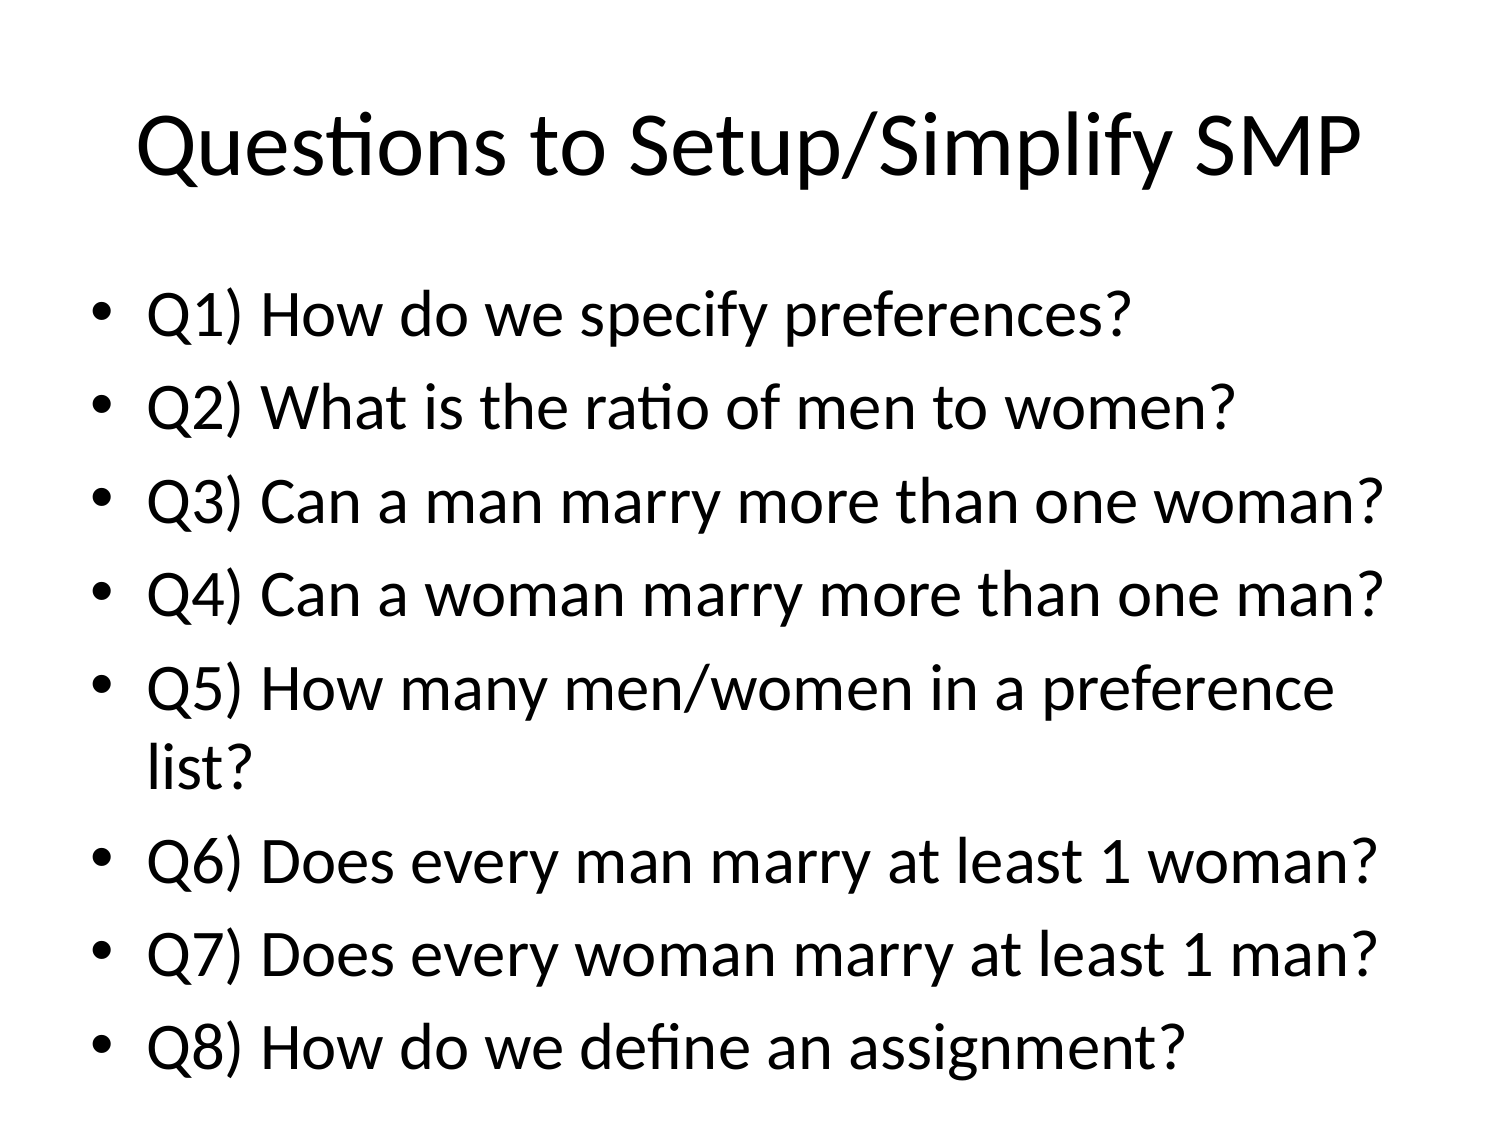

# Questions to Setup/Simplify SMP
Q1) How do we specify preferences?
Q2) What is the ratio of men to women?
Q3) Can a man marry more than one woman?
Q4) Can a woman marry more than one man?
Q5) How many men/women in a preference list?
Q6) Does every man marry at least 1 woman?
Q7) Does every woman marry at least 1 man?
Q8) How do we define an assignment?